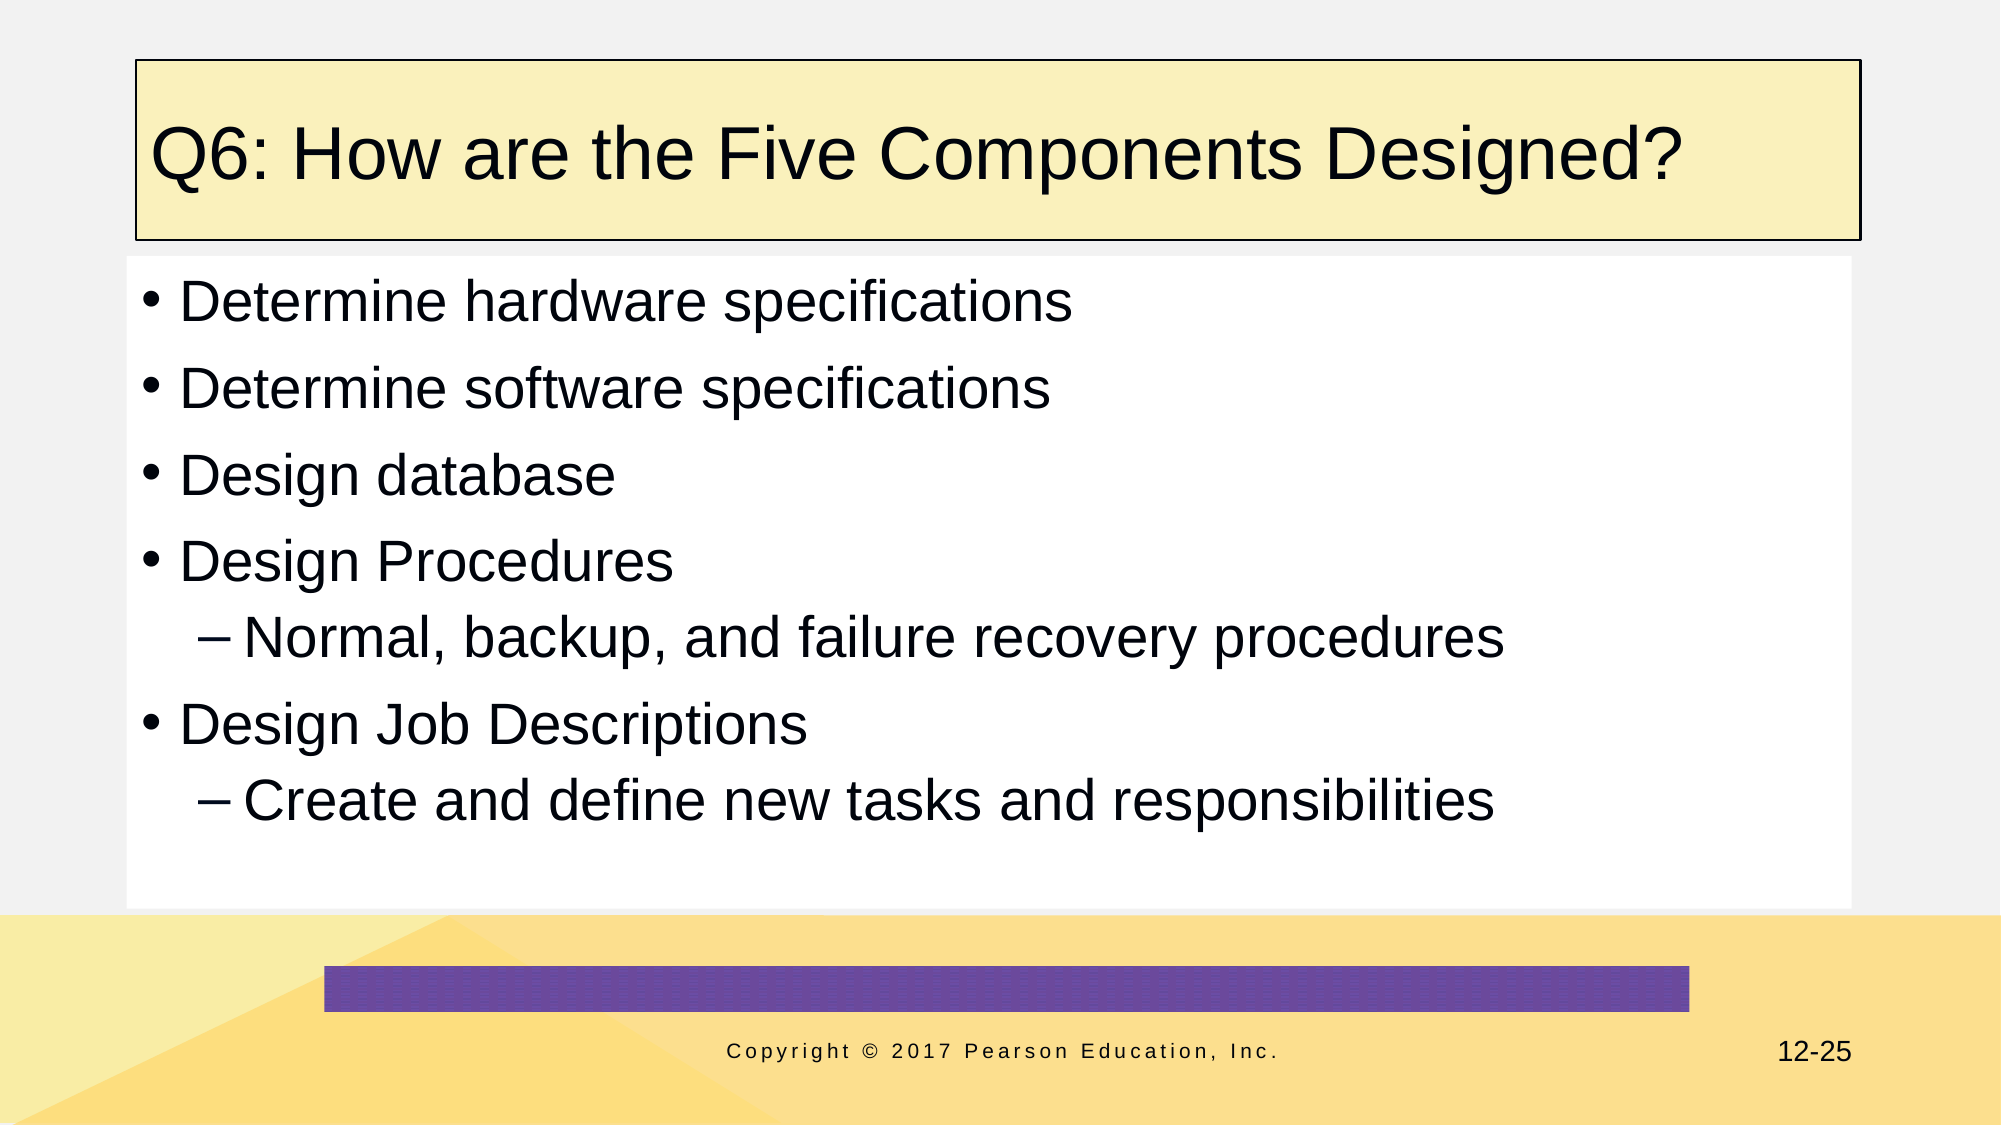

# Q6: How are the Five Components Designed?
Determine hardware specifications
Determine software specifications
Design database
Design Procedures
Normal, backup, and failure recovery procedures
Design Job Descriptions
Create and define new tasks and responsibilities
Copyright © 2017 Pearson Education, Inc.